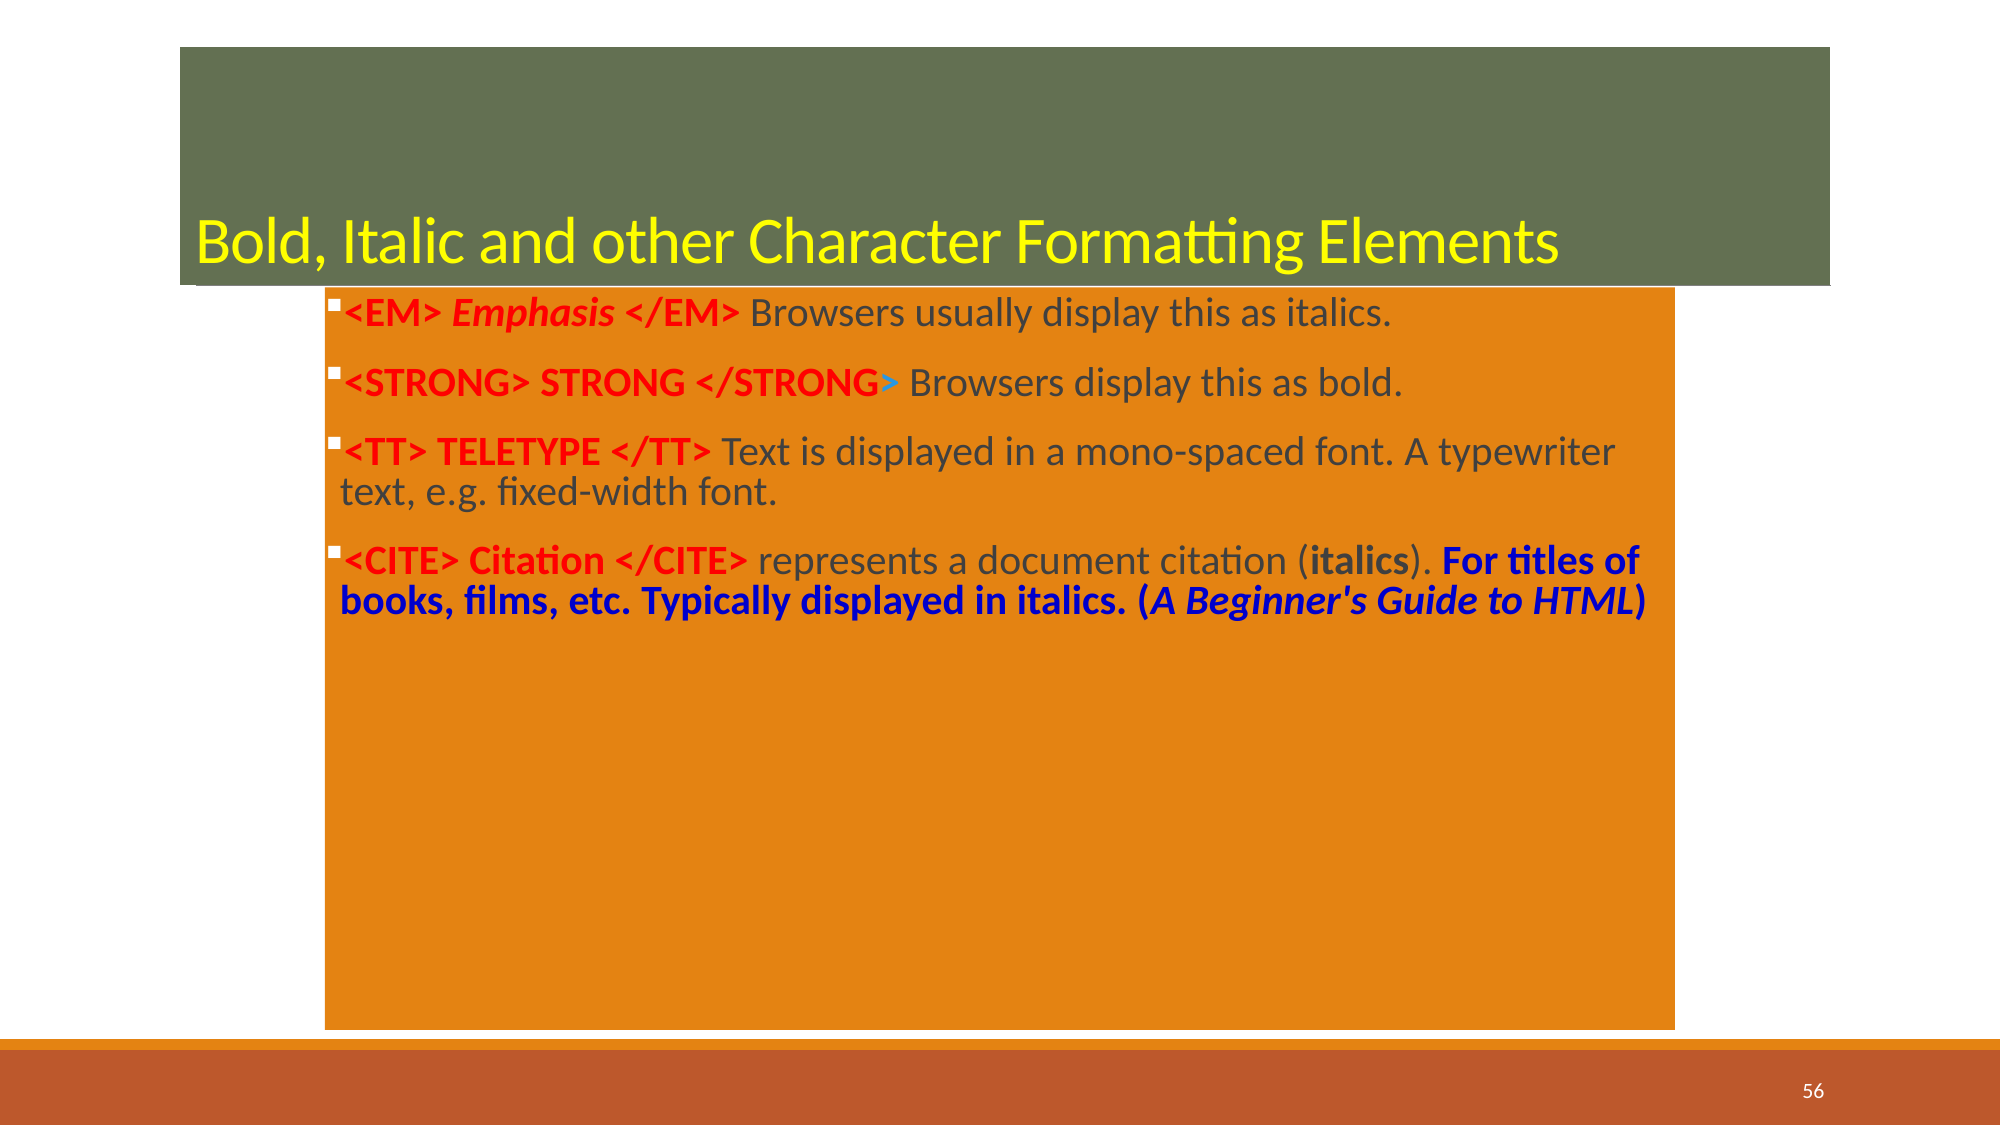

# Bold, Italic and other Character Formatting Elements
<EM> Emphasis </EM> Browsers usually display this as italics.
<STRONG> STRONG </STRONG> Browsers display this as bold.
<TT> TELETYPE </TT> Text is displayed in a mono-spaced font. A typewriter text, e.g. fixed-width font.
<CITE> Citation </CITE> represents a document citation (italics). For titles of books, films, etc. Typically displayed in italics. (A Beginner's Guide to HTML)

56